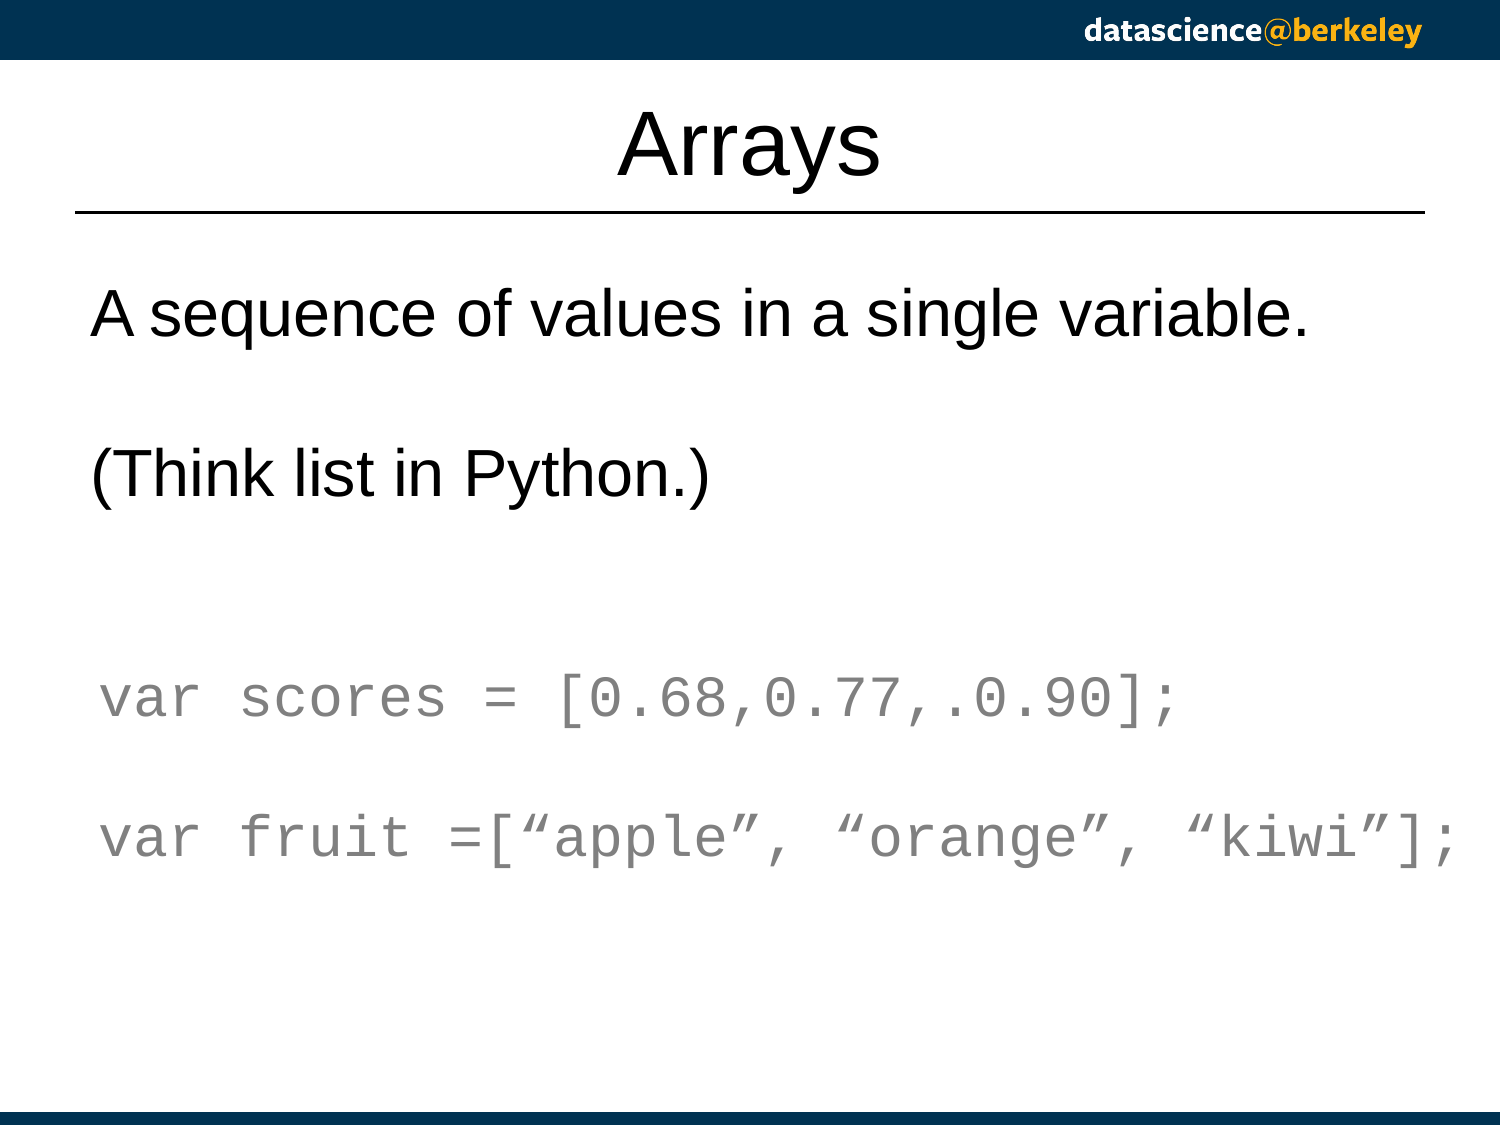

# Arrays
A sequence of values in a single variable.

(Think list in Python.)
var scores = [0.68,0.77,.0.90];

var fruit =[“apple”, “orange”, “kiwi”];